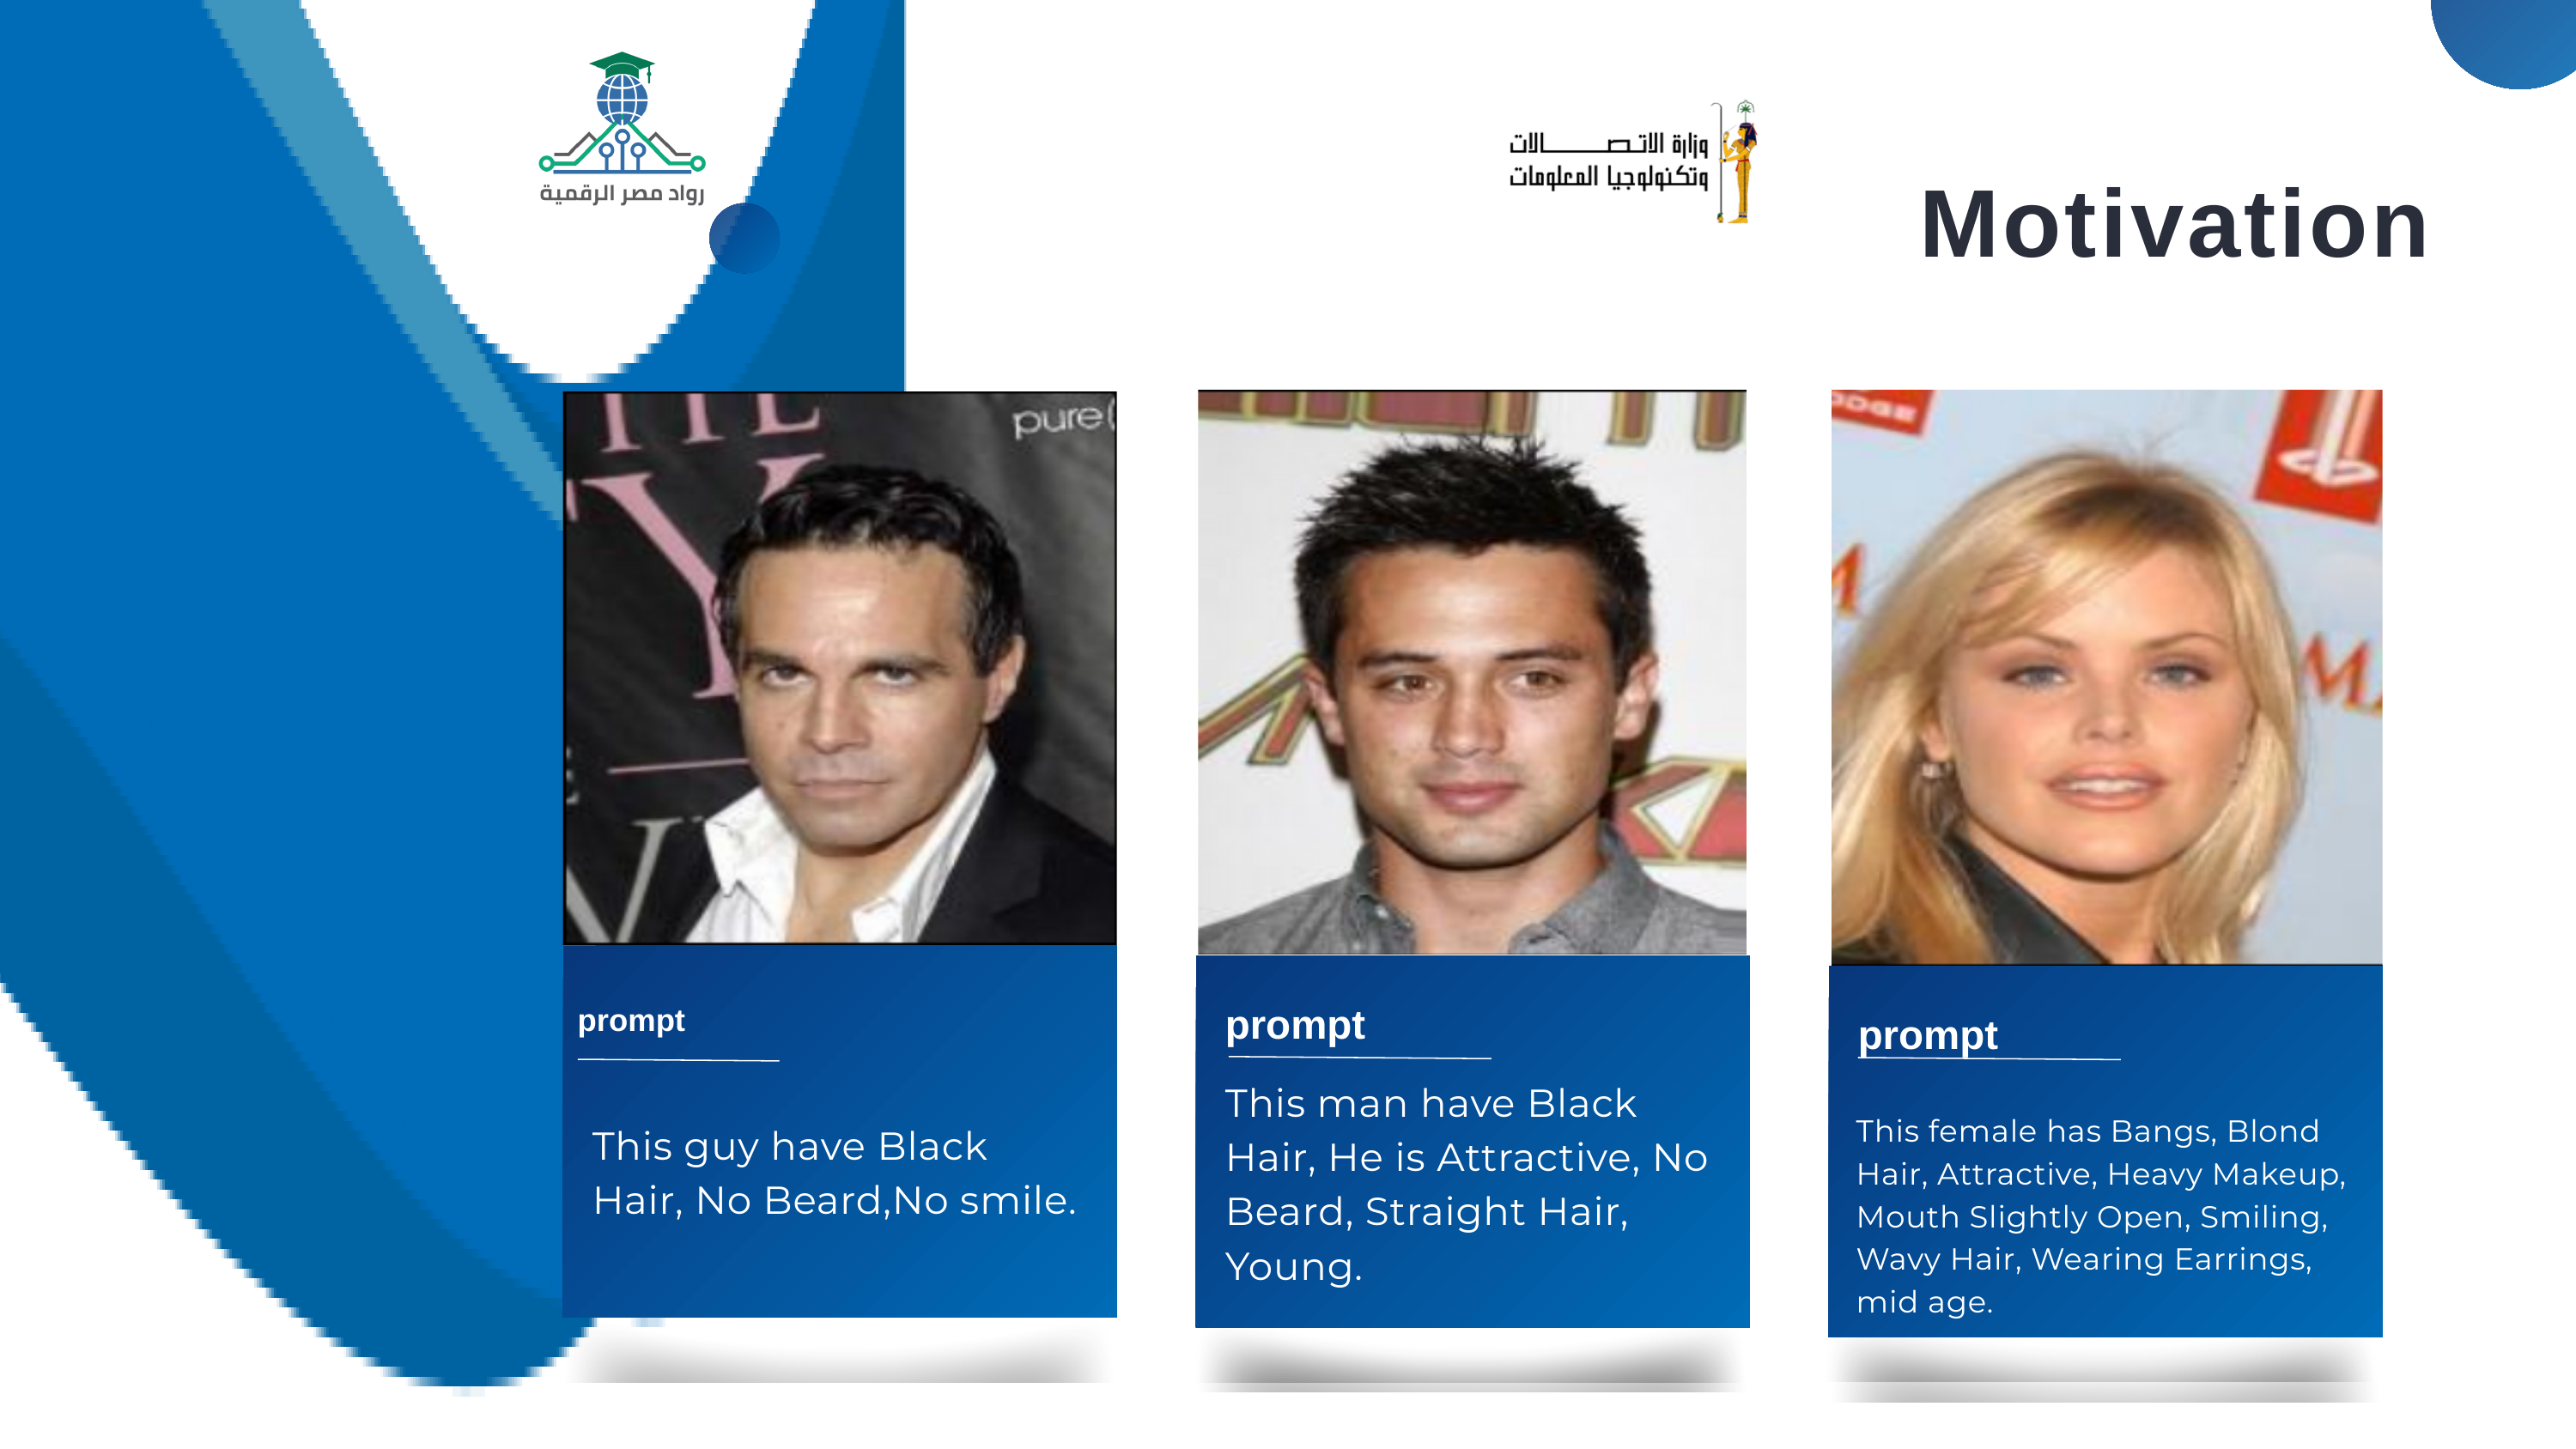

Motivation

Drew Holloway
Alfredo Torres

prompt
prompt
prompt
Financial Manager
Marketing Manager

This man have Black Hair, He is Attractive, No Beard, Straight Hair, Young.

Lorem ipsum dolor sit amet, consectetur adipiscing elit. Duis vulputate nulla at ante rhoncus, vel efficitur felis condimentum. Proin odio odio.
Lorem ipsum dolor sit amet, consectetur adipiscing elit. Duis vulputate nulla at ante rhoncus, vel efficitur felis condimentum. Proin odio odio.
This female has Bangs, Blond Hair, Attractive, Heavy Makeup, Mouth Slightly Open, Smiling, Wavy Hair, Wearing Earrings, mid age.

This guy have Black Hair, No Beard,No smile.